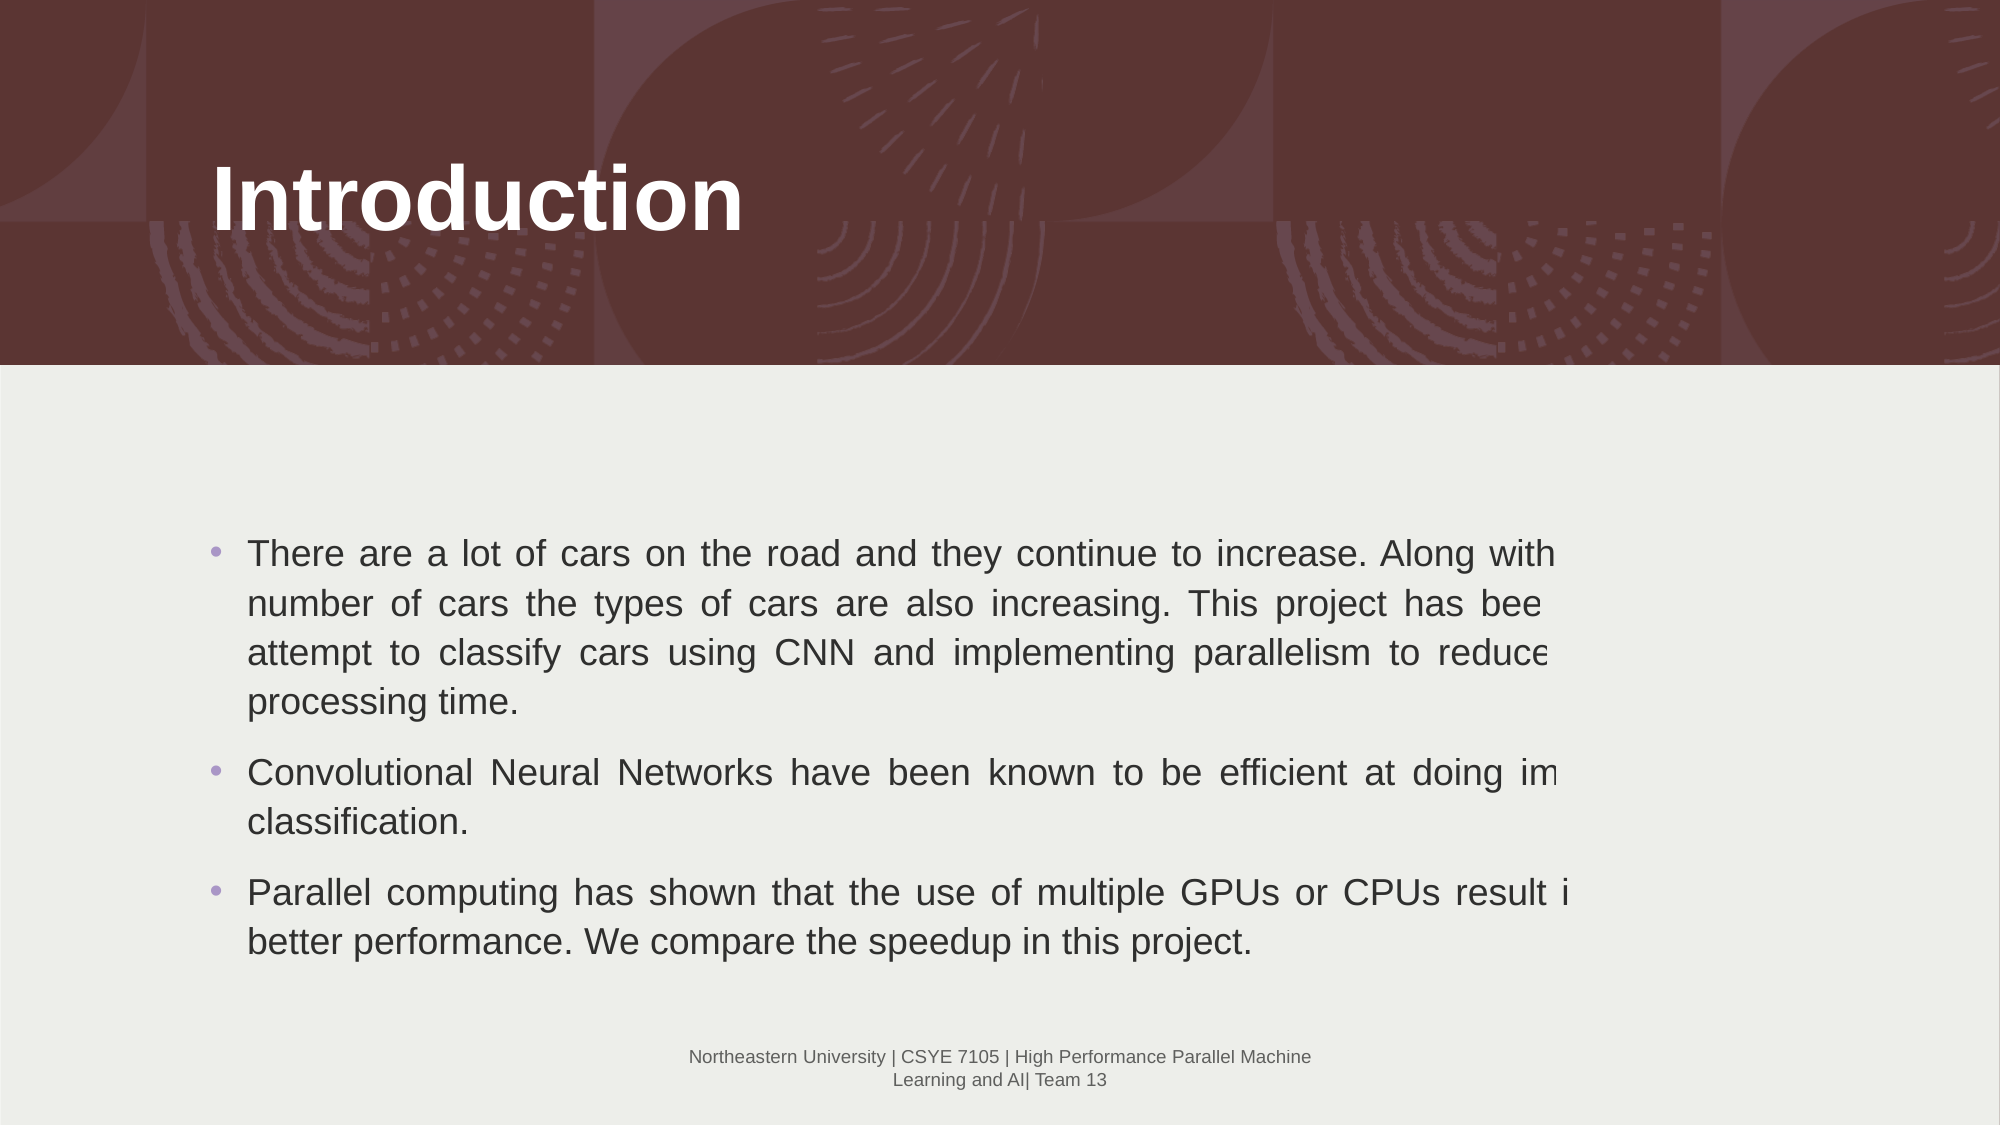

# Introduction

There are a lot of cars on the road and they continue to increase. Along with the number of cars the types of cars are also increasing. This project has been an attempt to classify cars using CNN and implementing parallelism to reduce the processing time.
Convolutional Neural Networks have been known to be efficient at doing image classification.
Parallel computing has shown that the use of multiple GPUs or CPUs result into better performance. We compare the speedup in this project.
Northeastern University | CSYE 7105 | High Performance Parallel Machine Learning and AI| Team 13